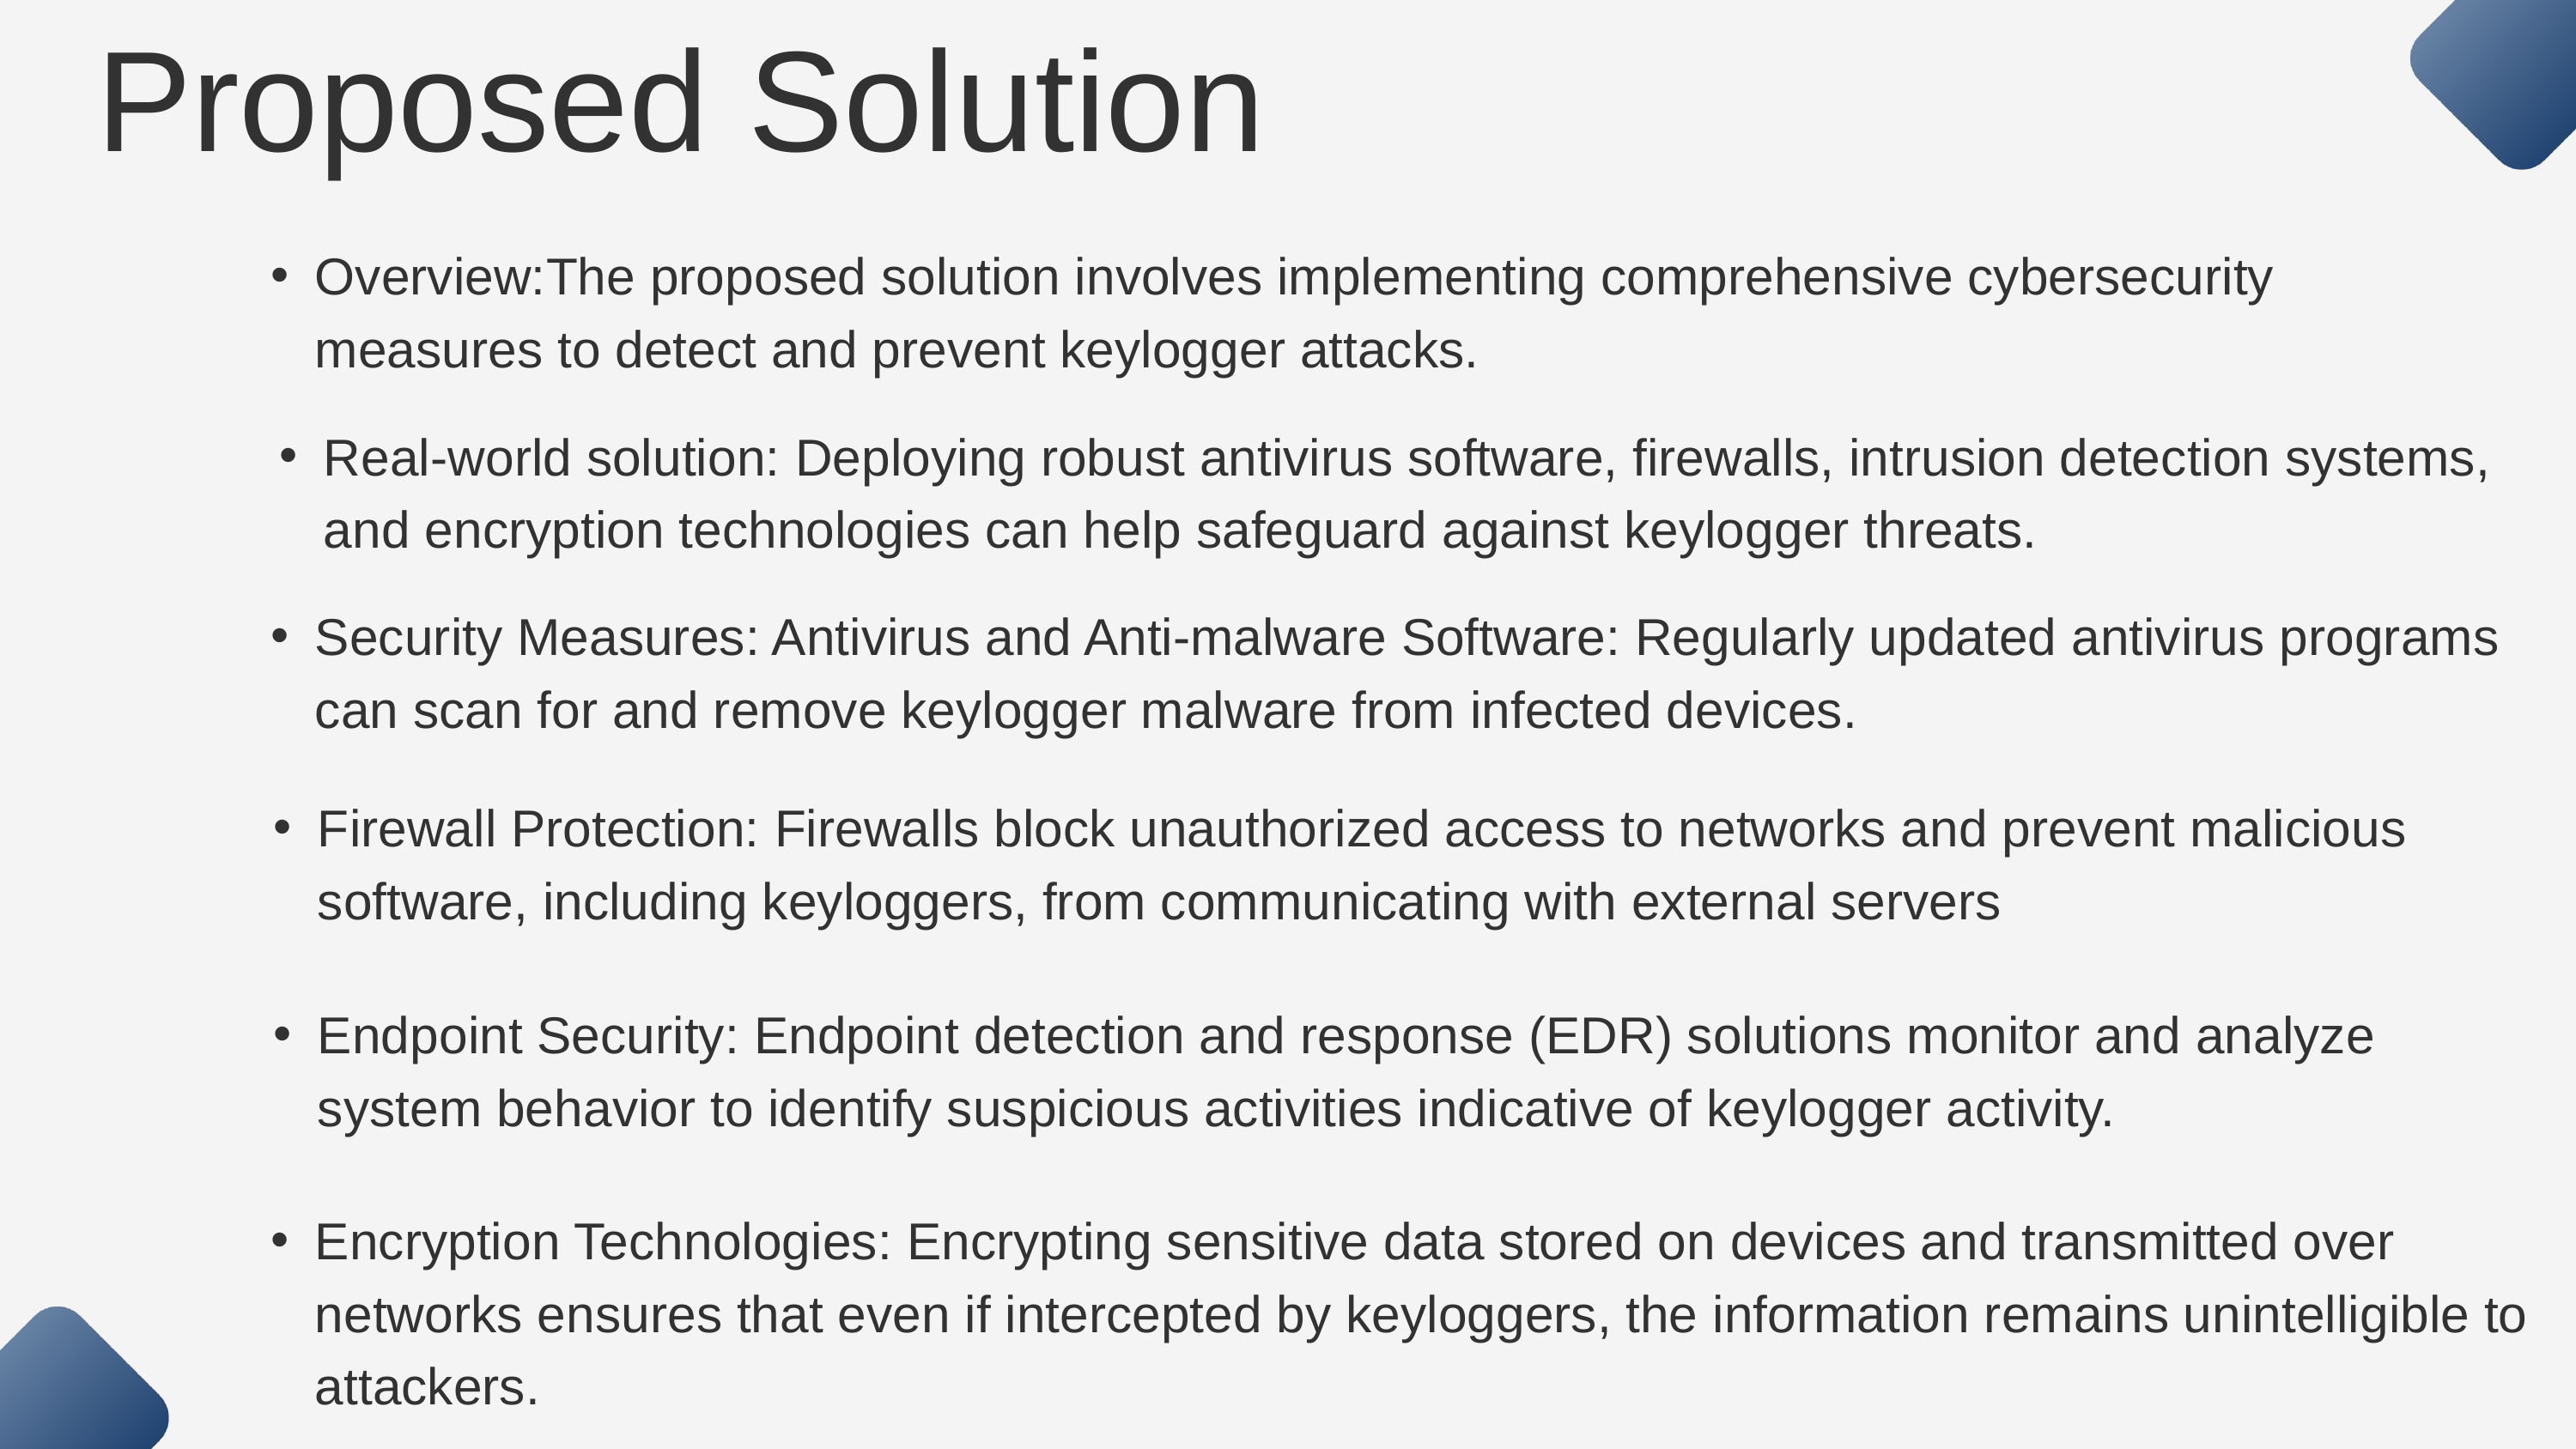

Proposed Solution
Overview:The proposed solution involves implementing comprehensive cybersecurity measures to detect and prevent keylogger attacks.
Real-world solution: Deploying robust antivirus software, firewalls, intrusion detection systems, and encryption technologies can help safeguard against keylogger threats.
Security Measures: Antivirus and Anti-malware Software: Regularly updated antivirus programs can scan for and remove keylogger malware from infected devices.

Firewall Protection: Firewalls block unauthorized access to networks and prevent malicious software, including keyloggers, from communicating with external servers
Endpoint Security: Endpoint detection and response (EDR) solutions monitor and analyze system behavior to identify suspicious activities indicative of keylogger activity.
Encryption Technologies: Encrypting sensitive data stored on devices and transmitted over networks ensures that even if intercepted by keyloggers, the information remains unintelligible to attackers.